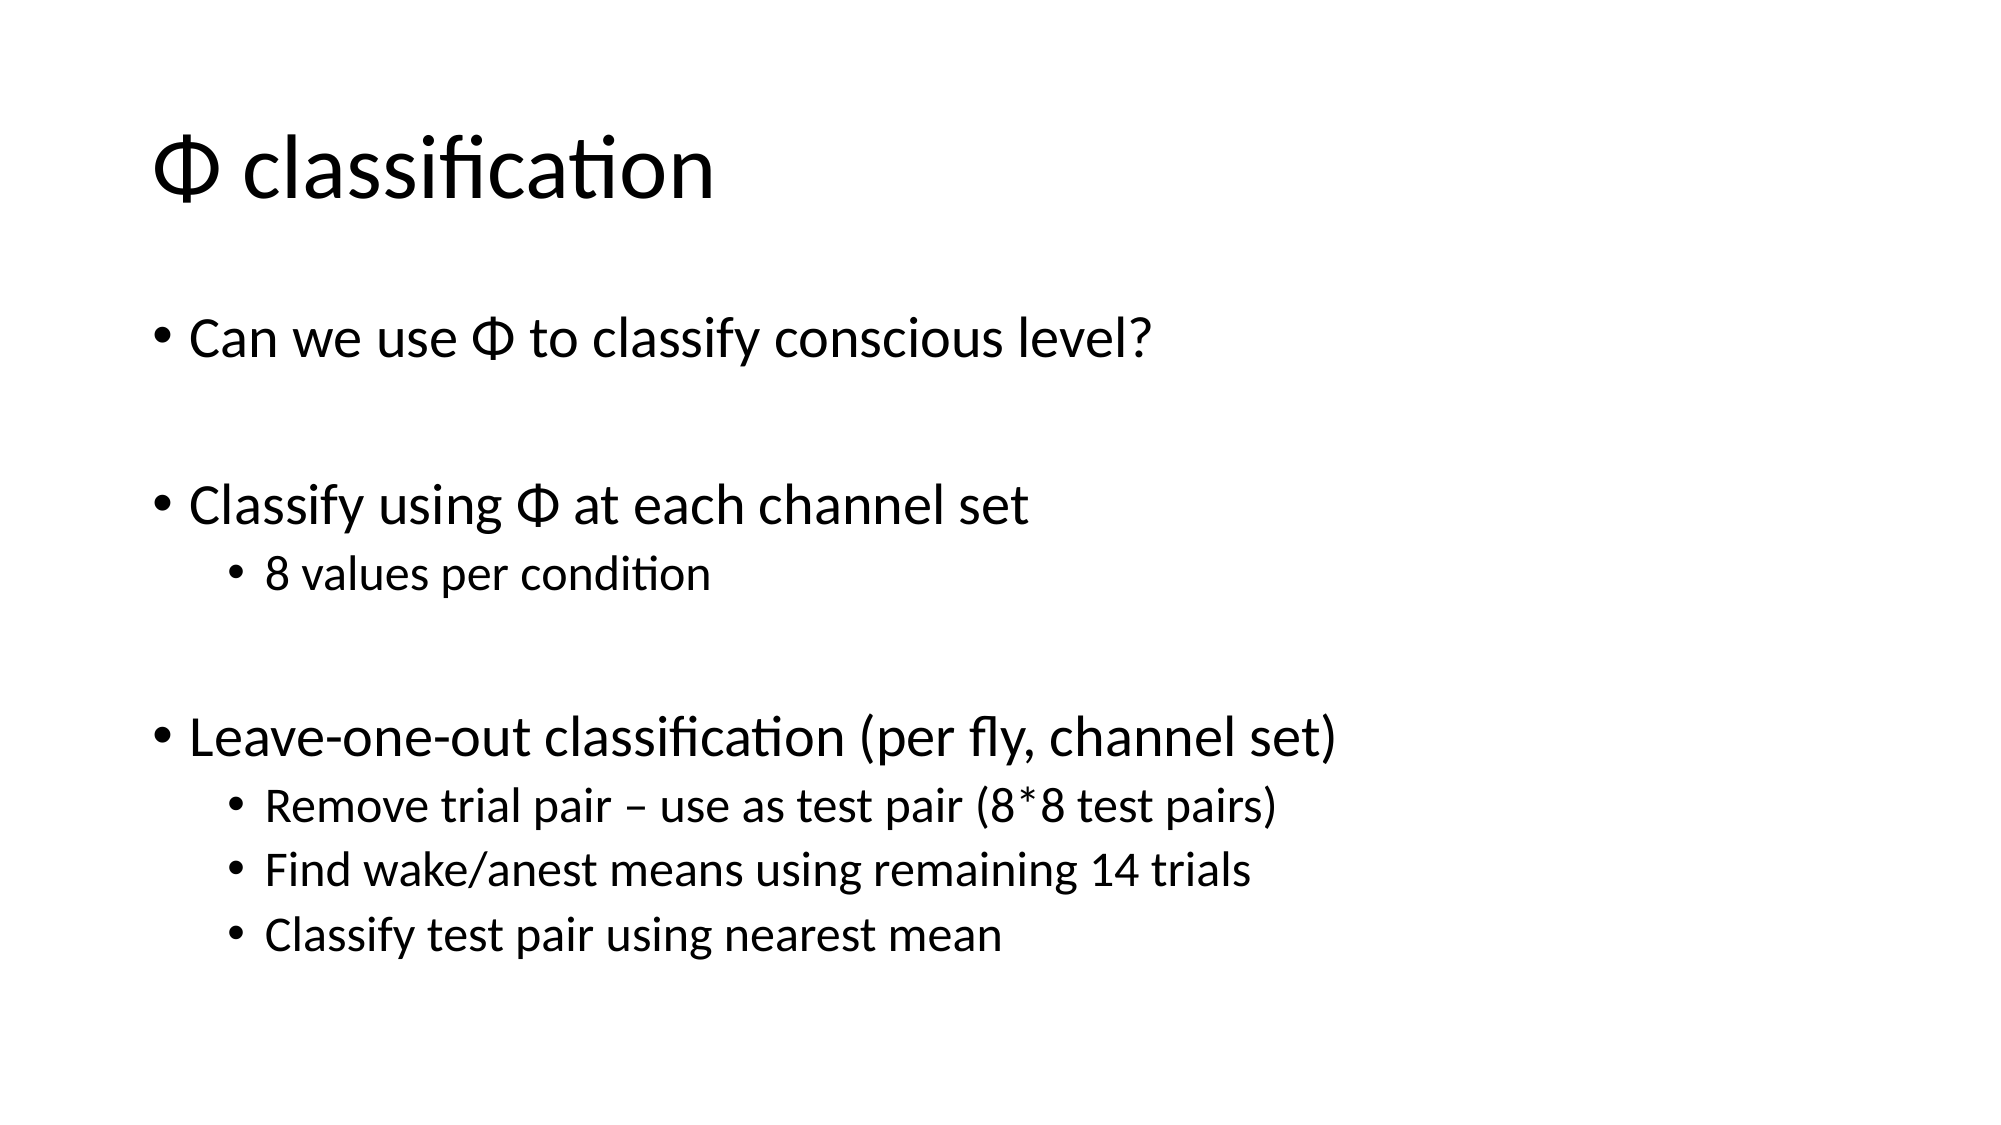

# Φ classification
Can we use Φ to classify conscious level?

Classify using Φ at each channel set
8 values per condition

Leave-one-out classification (per fly, channel set)
Remove trial pair – use as test pair (8*8 test pairs)
Find wake/anest means using remaining 14 trials
Classify test pair using nearest mean